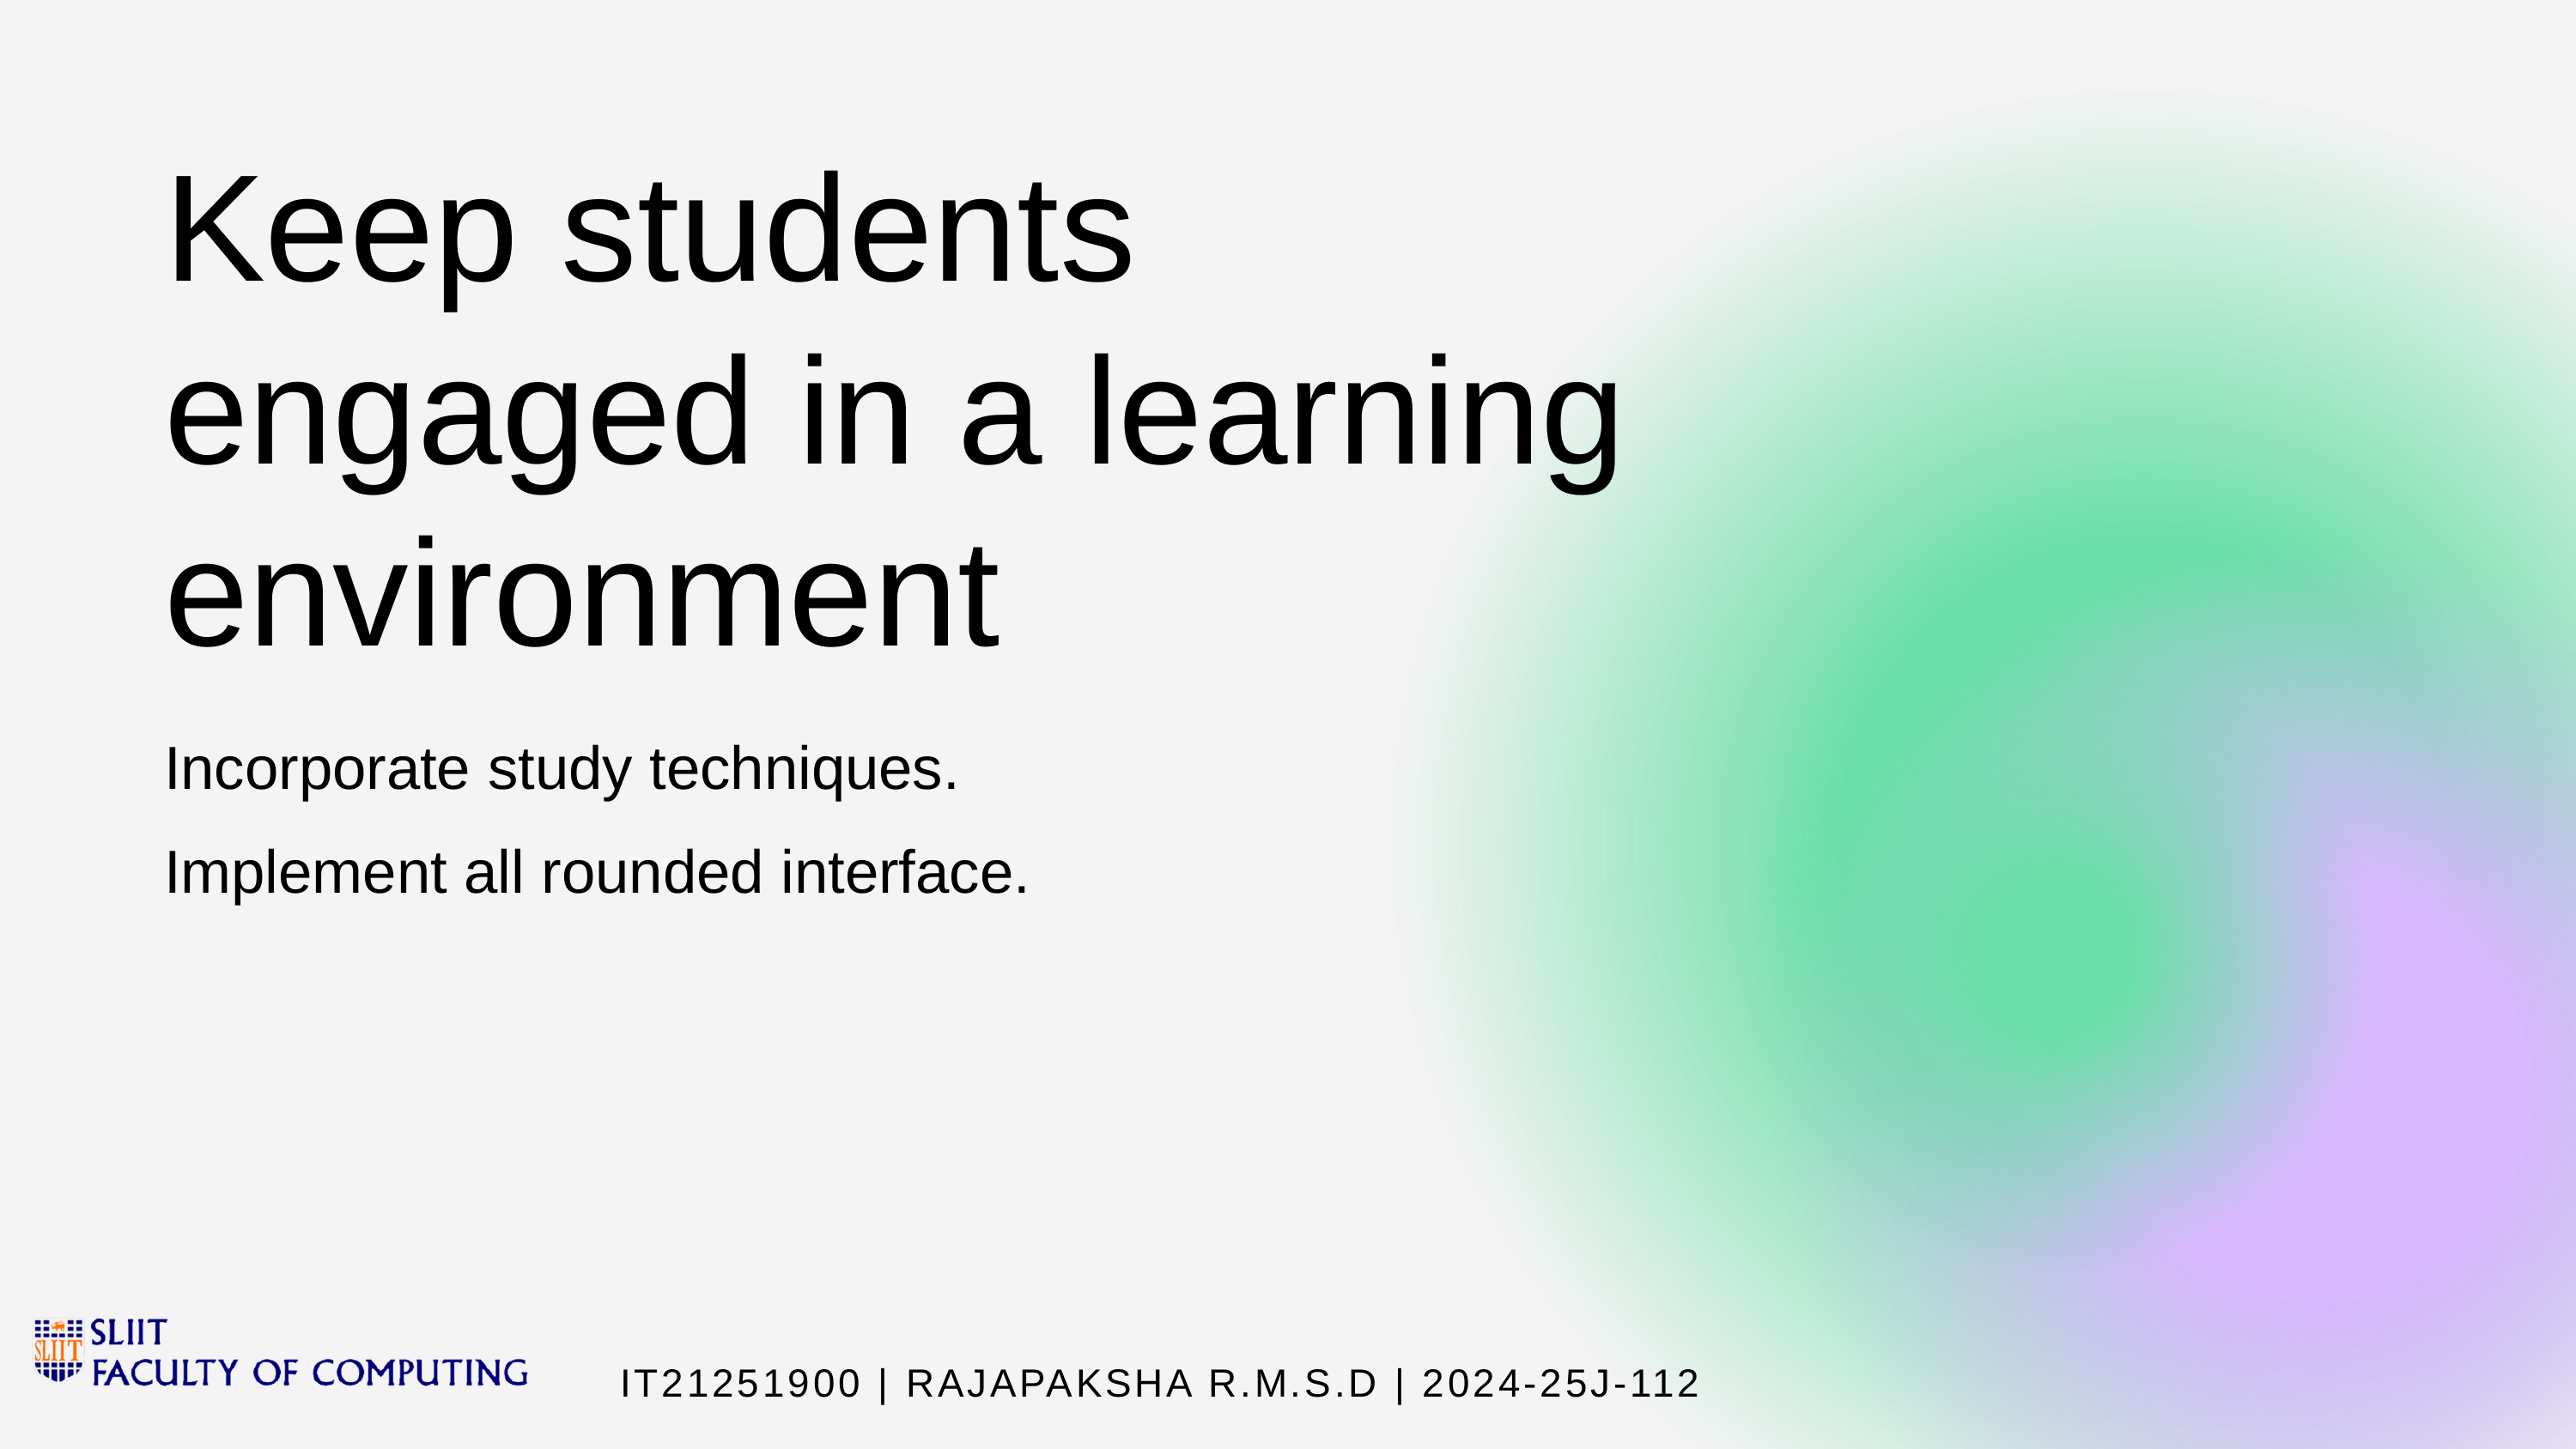

Keep students  engaged in a learning environment
Incorporate study techniques.
Implement all rounded interface.

IT21251900 | RAJAPAKSHA R.M.S.D | 2024-25J-112